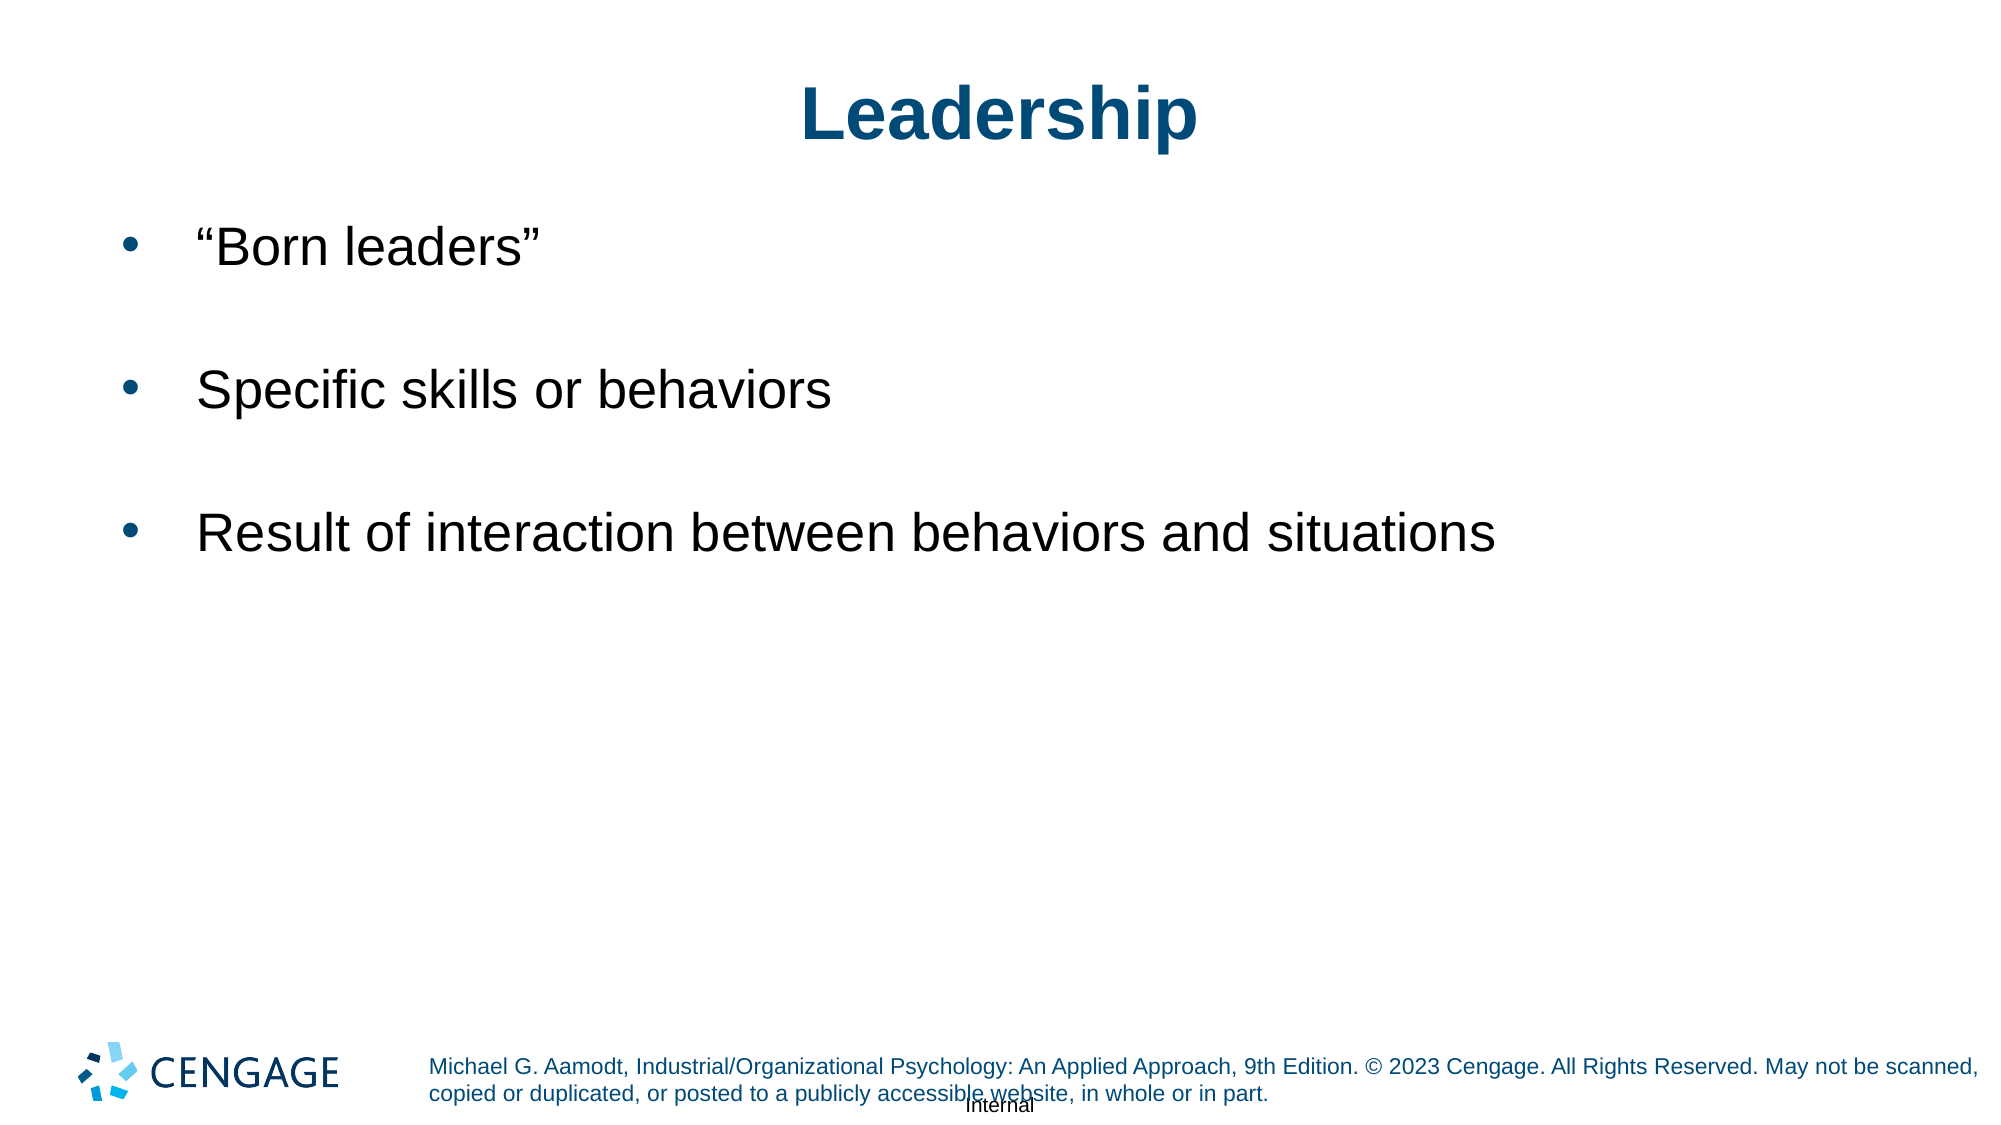

# Leadership
“Born leaders”
Specific skills or behaviors
Result of interaction between behaviors and situations